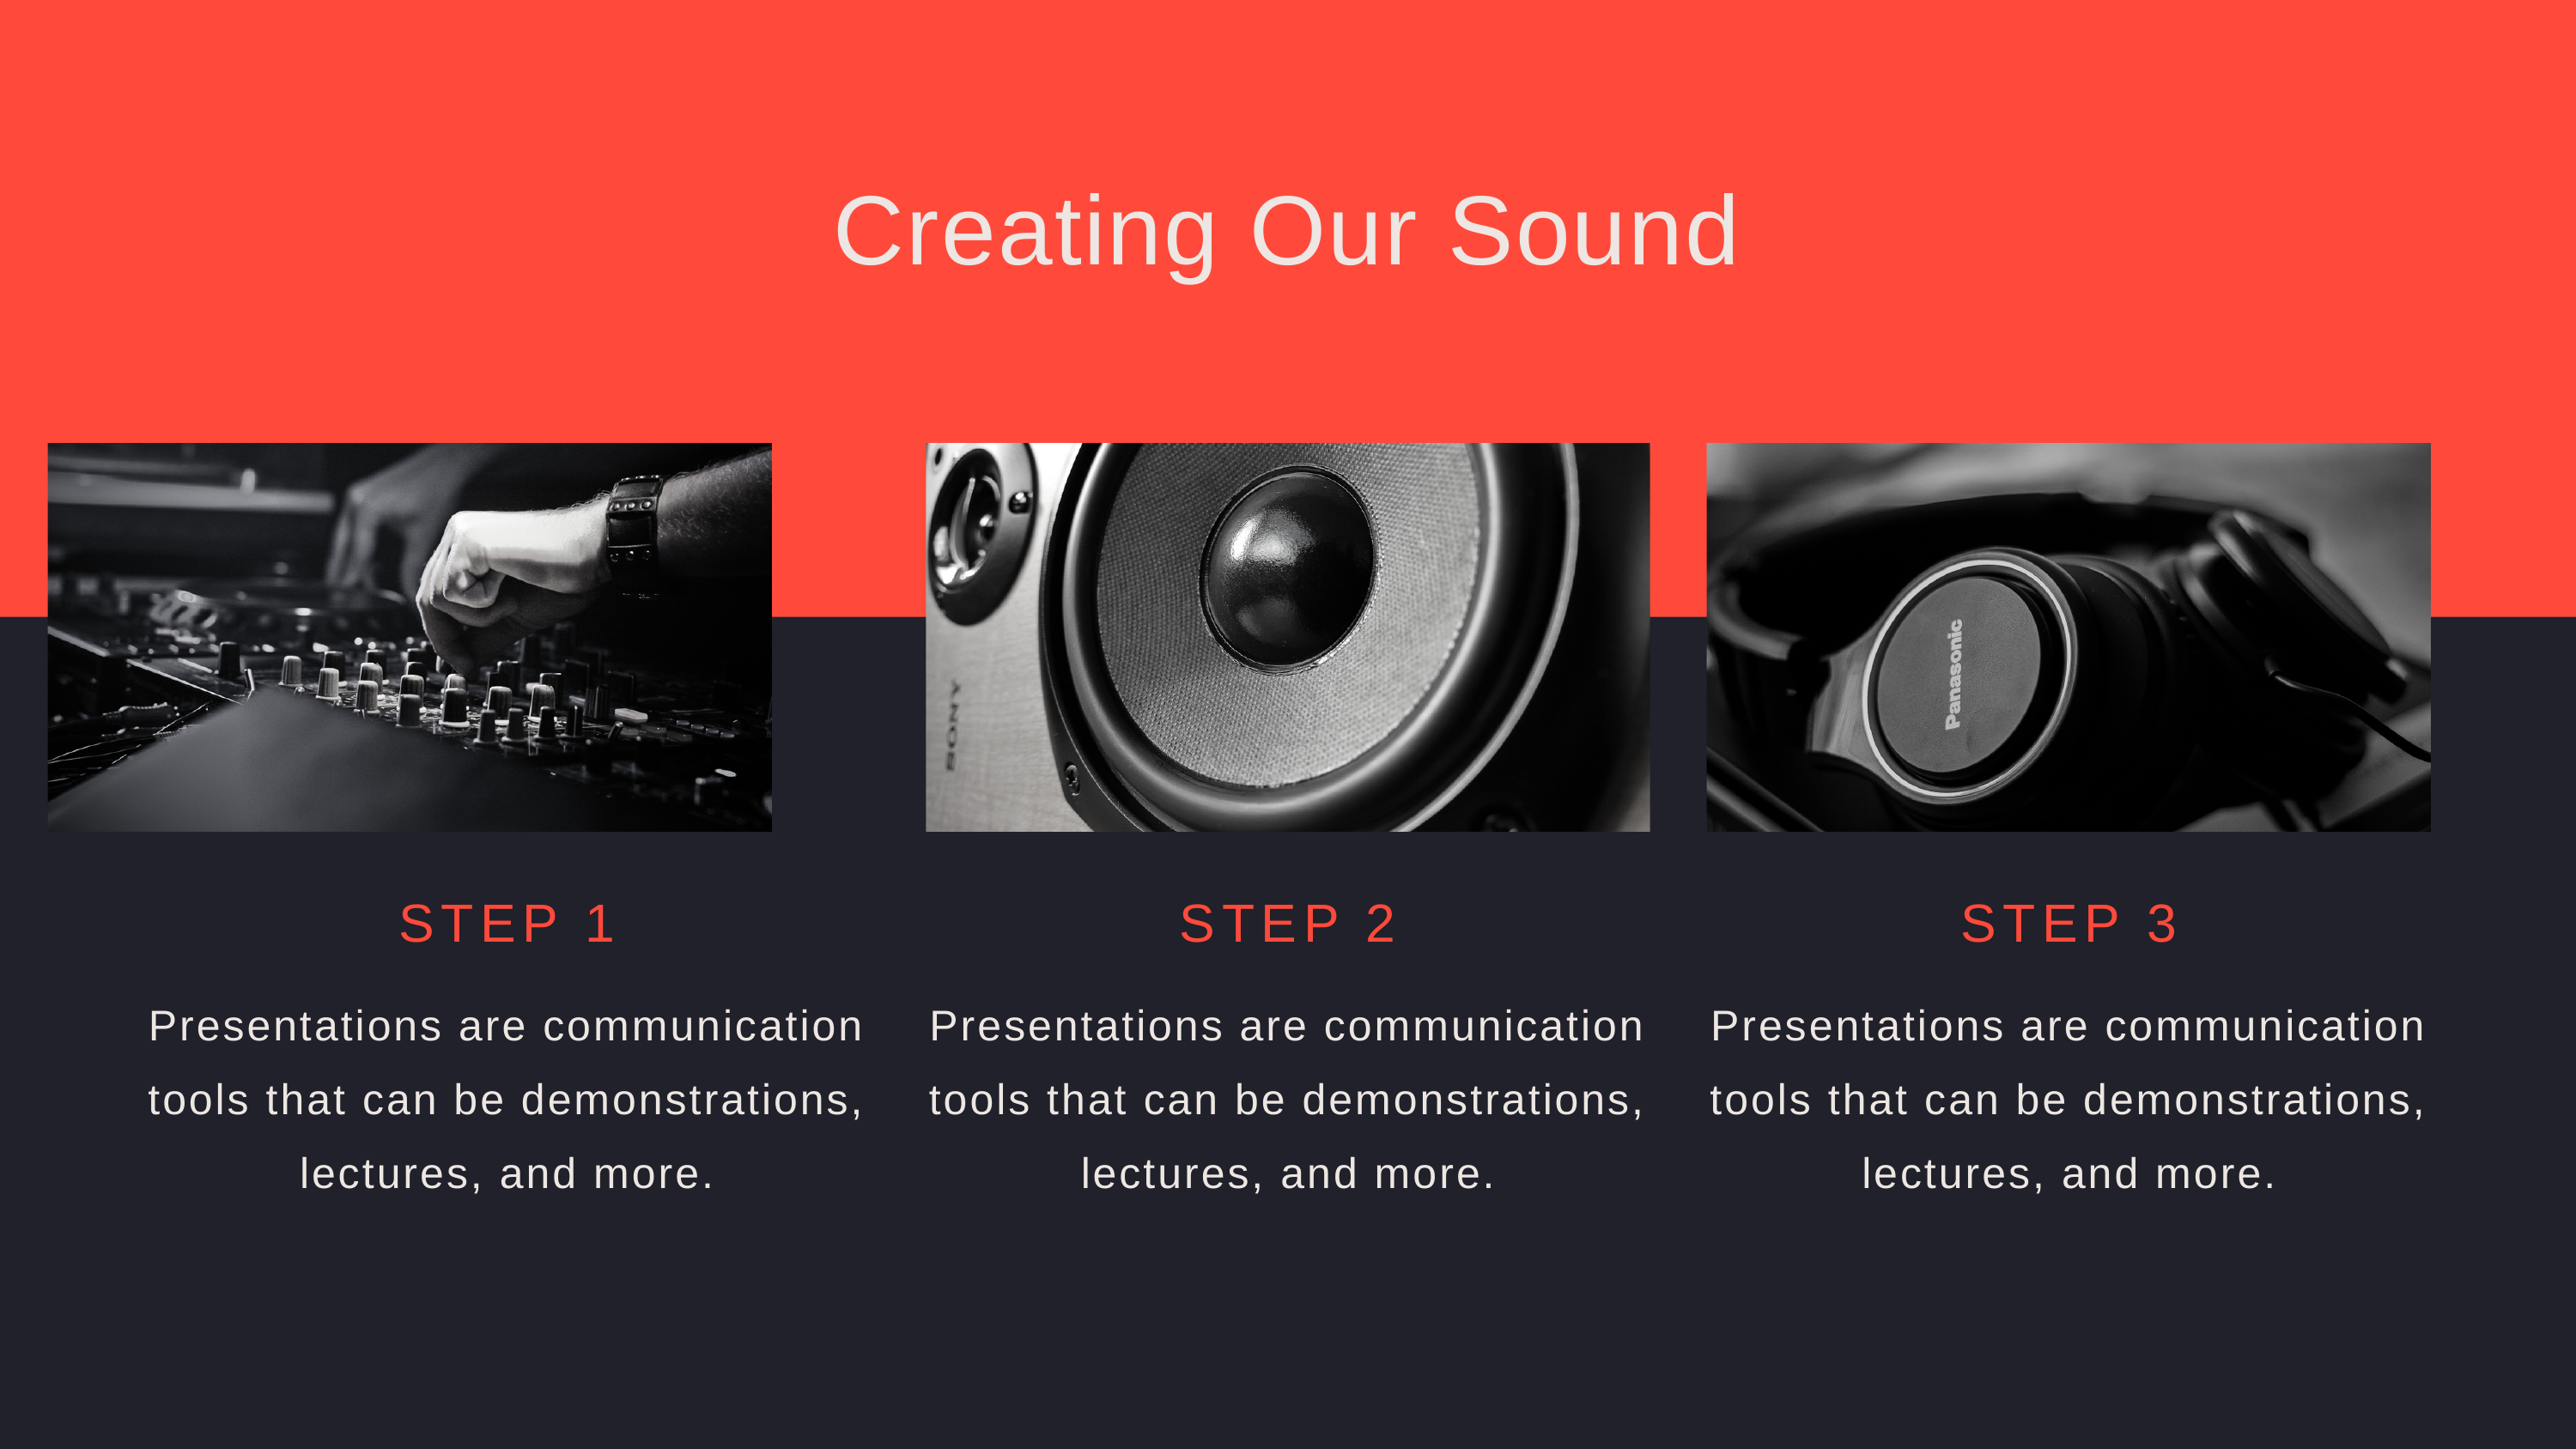

Creating Our Sound

STEP 1
Presentations are communication tools that can be demonstrations, lectures, and more.
STEP 2
Presentations are communication tools that can be demonstrations, lectures, and more.
STEP 3
Presentations are communication tools that can be demonstrations, lectures, and more.